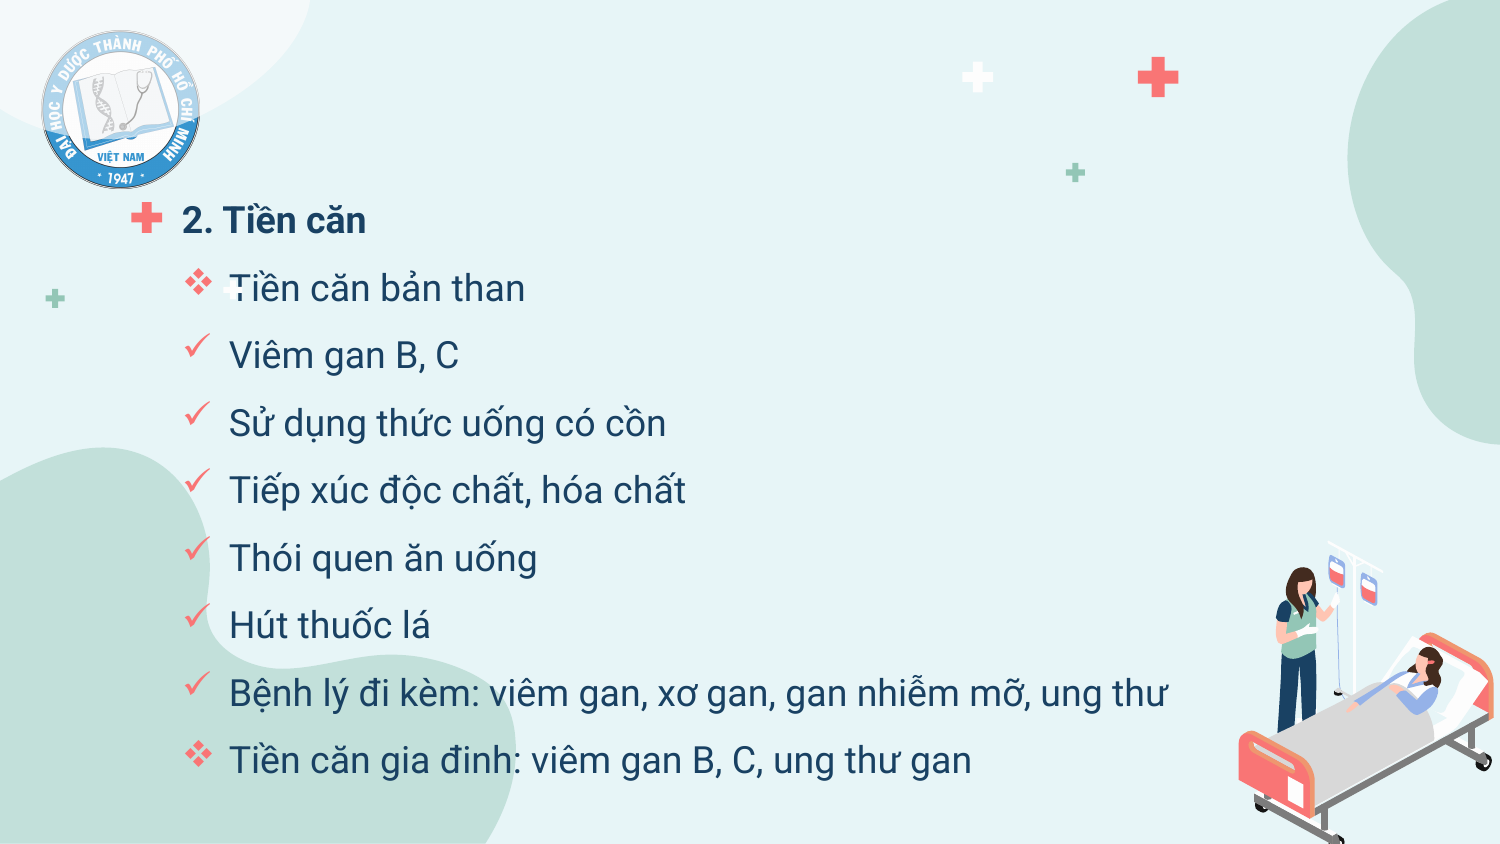

2. Tiền căn
Tiền căn bản than
Viêm gan B, C
Sử dụng thức uống có cồn
Tiếp xúc độc chất, hóa chất
Thói quen ăn uống
Hút thuốc lá
Bệnh lý đi kèm: viêm gan, xơ gan, gan nhiễm mỡ, ung thư
Tiền căn gia đinh: viêm gan B, C, ung thư gan